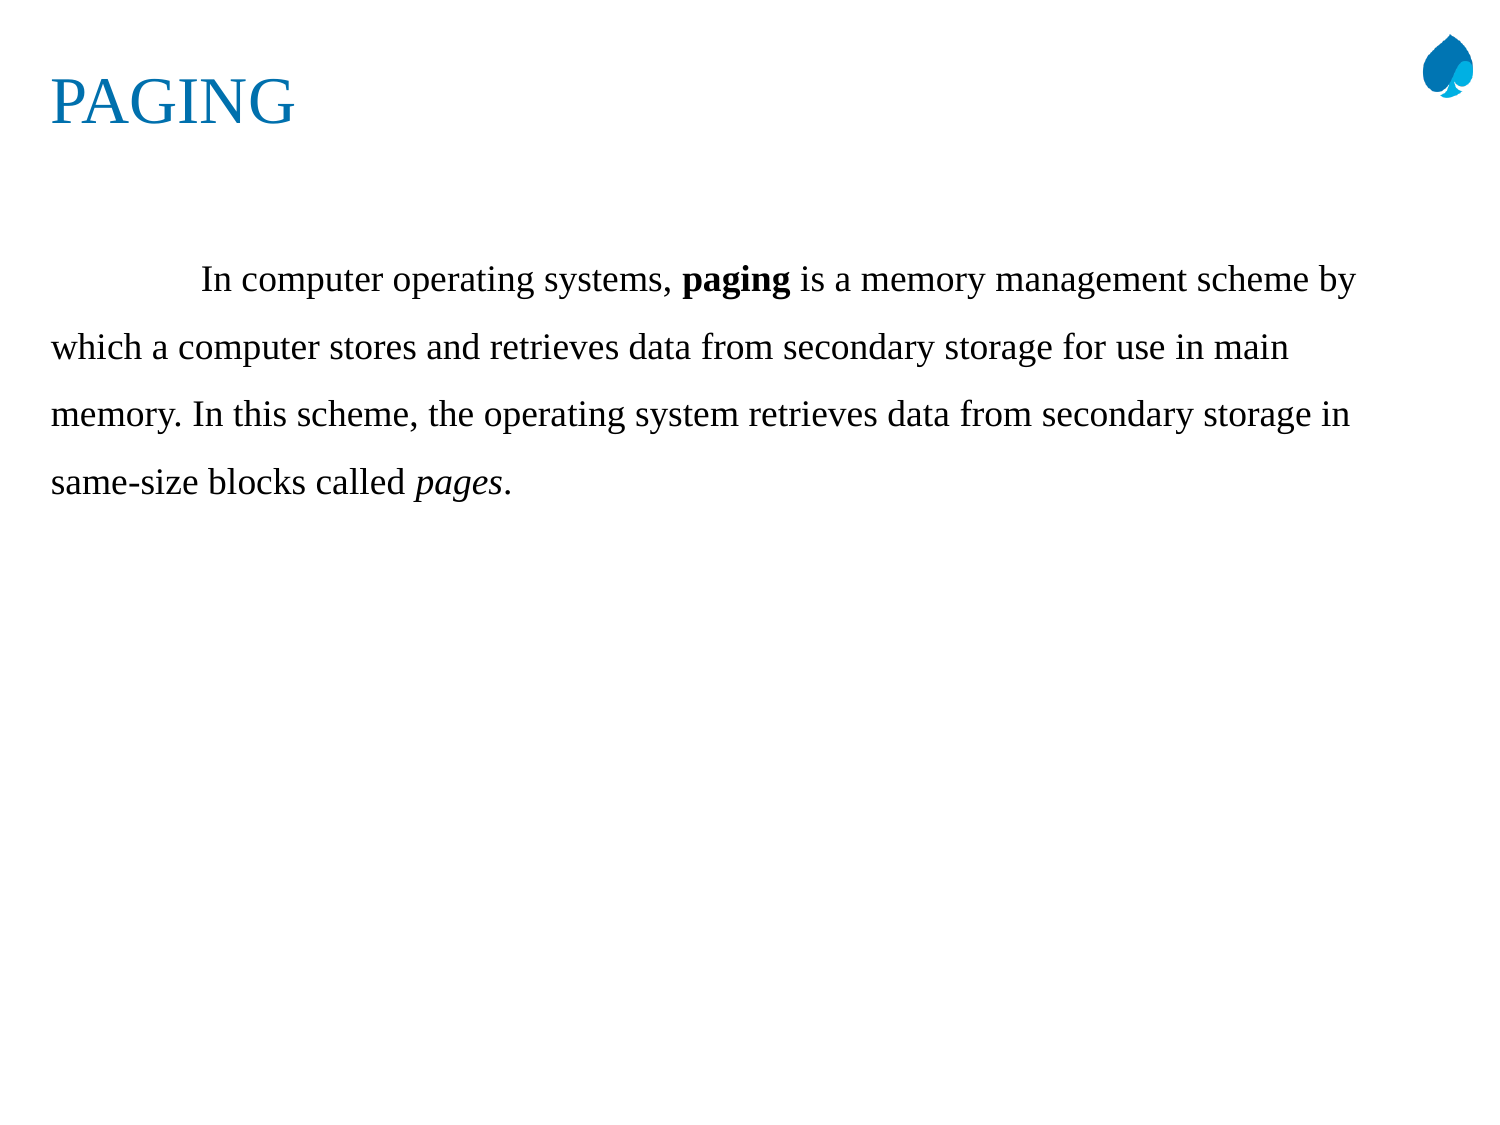

# PAGING
	In computer operating systems, paging is a memory management scheme by which a computer stores and retrieves data from secondary storage for use in main memory. In this scheme, the operating system retrieves data from secondary storage in same-size blocks called pages.